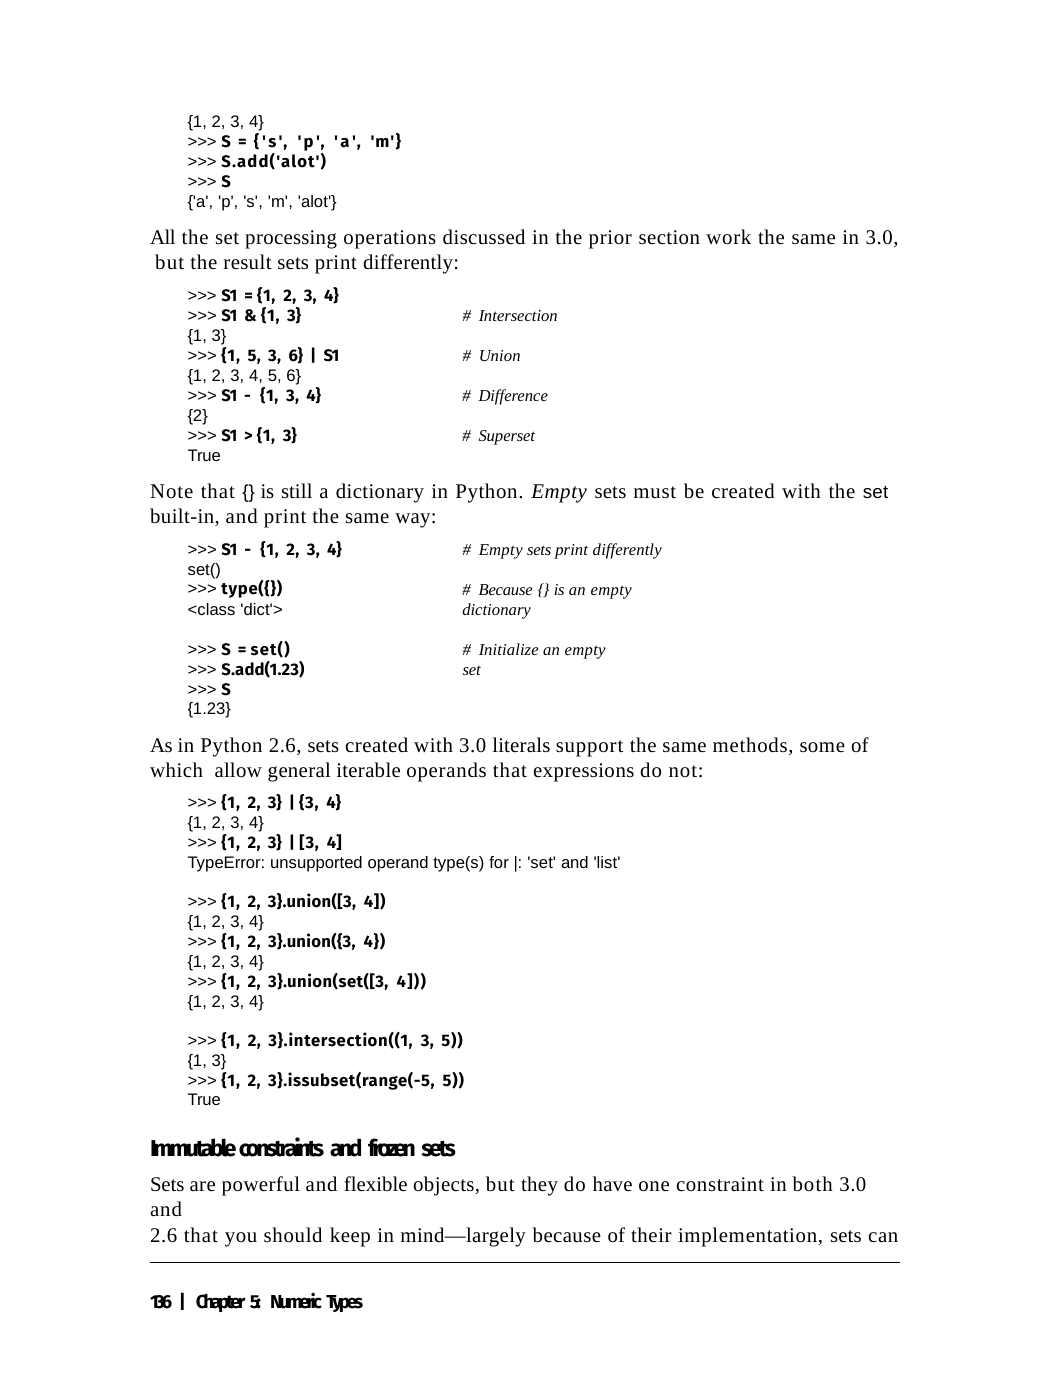

{1, 2, 3, 4}
>>> S = {'s', 'p', 'a', 'm'}
>>> S.add('alot')
>>> S
{'a', 'p', 's', 'm', 'alot'}
All the set processing operations discussed in the prior section work the same in 3.0,  but the result sets print differently:
>>> S1 = {1, 2, 3, 4}
>>> S1 & {1, 3}
{1, 3}
>>> {1, 5, 3, 6} | S1
{1, 2, 3, 4, 5, 6}
>>> S1 - {1, 3, 4}
{2}
>>> S1 > {1, 3}
True
# Intersection
# Union
# Difference
# Superset
Note that {} is still a dictionary in Python. Empty sets must be created with the set
built-in, and print the same way:
>>> S1 - {1, 2, 3, 4}
set()
>>> type({})
<class 'dict'>
# Empty sets print differently
# Because {} is an empty dictionary
>>> S = set()
>>> S.add(1.23)
>>> S
{1.23}
# Initialize an empty set
As in Python 2.6, sets created with 3.0 literals support the same methods, some of which  allow general iterable operands that expressions do not:
>>> {1, 2, 3} | {3, 4}
{1, 2, 3, 4}
>>> {1, 2, 3} | [3, 4]
TypeError: unsupported operand type(s) for |: 'set' and 'list'

>>> {1, 2, 3}.union([3, 4])
{1, 2, 3, 4}
>>> {1, 2, 3}.union({3, 4})
{1, 2, 3, 4}
>>> {1, 2, 3}.union(set([3, 4]))
{1, 2, 3, 4}

>>> {1, 2, 3}.intersection((1, 3, 5))
{1, 3}
>>> {1, 2, 3}.issubset(range(-5, 5))
True

Immutable constraints and frozen sets
Sets are powerful and flexible objects, but they do have one constraint in both 3.0 and
2.6 that you should keep in mind—largely because of their implementation, sets can

136  |  Chapter 5:  Numeric Types